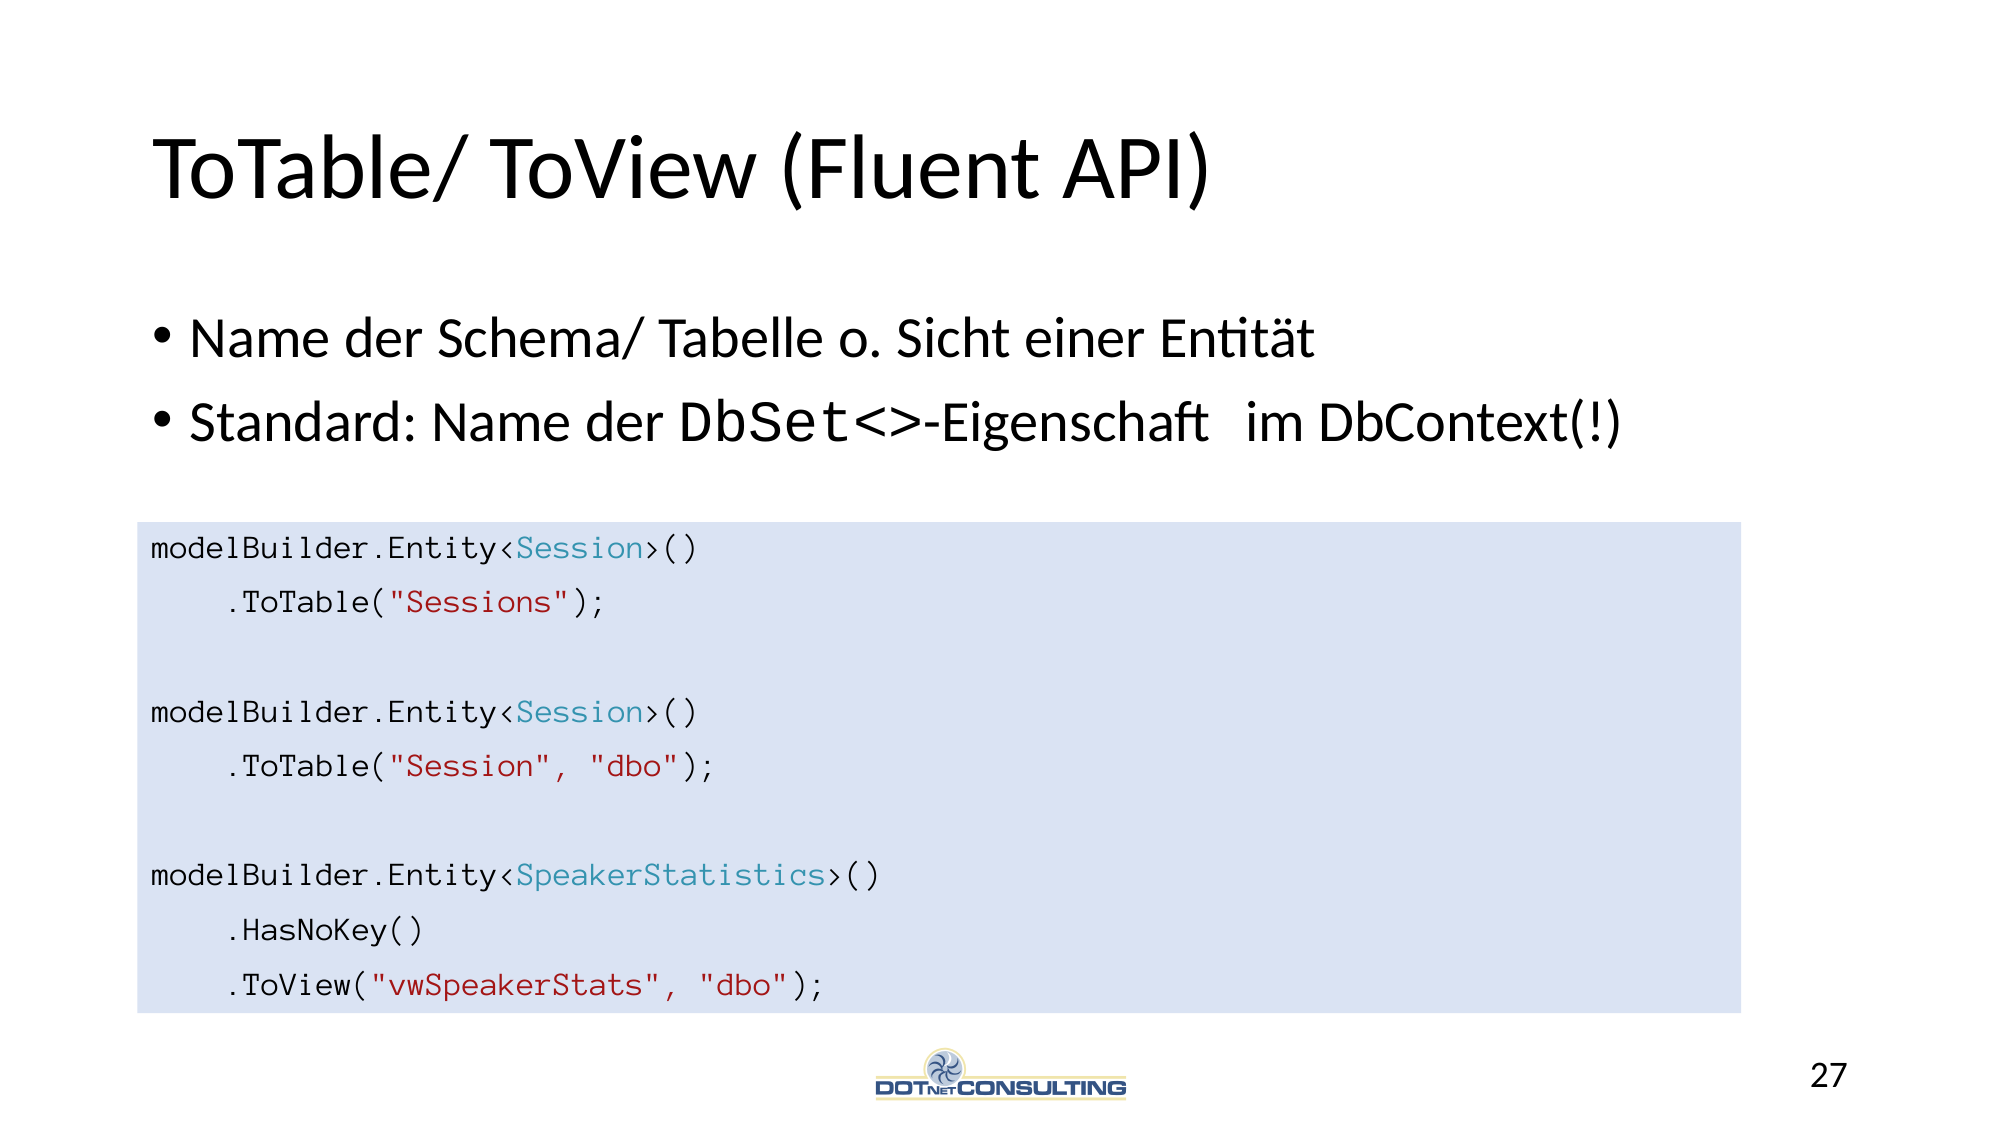

# ToTable/ ToView (Fluent API)
Name der Schema/ Tabelle o. Sicht einer Entität
Standard: Name der DbSet<>-Eigenschaft im DbContext(!)
modelBuilder.Entity<Session>()
    .ToTable("Sessions");

modelBuilder.Entity<Session>()
    .ToTable("Session", "dbo");

modelBuilder.Entity<SpeakerStatistics>()
    .HasNoKey()
    .ToView("vwSpeakerStats", "dbo");

27